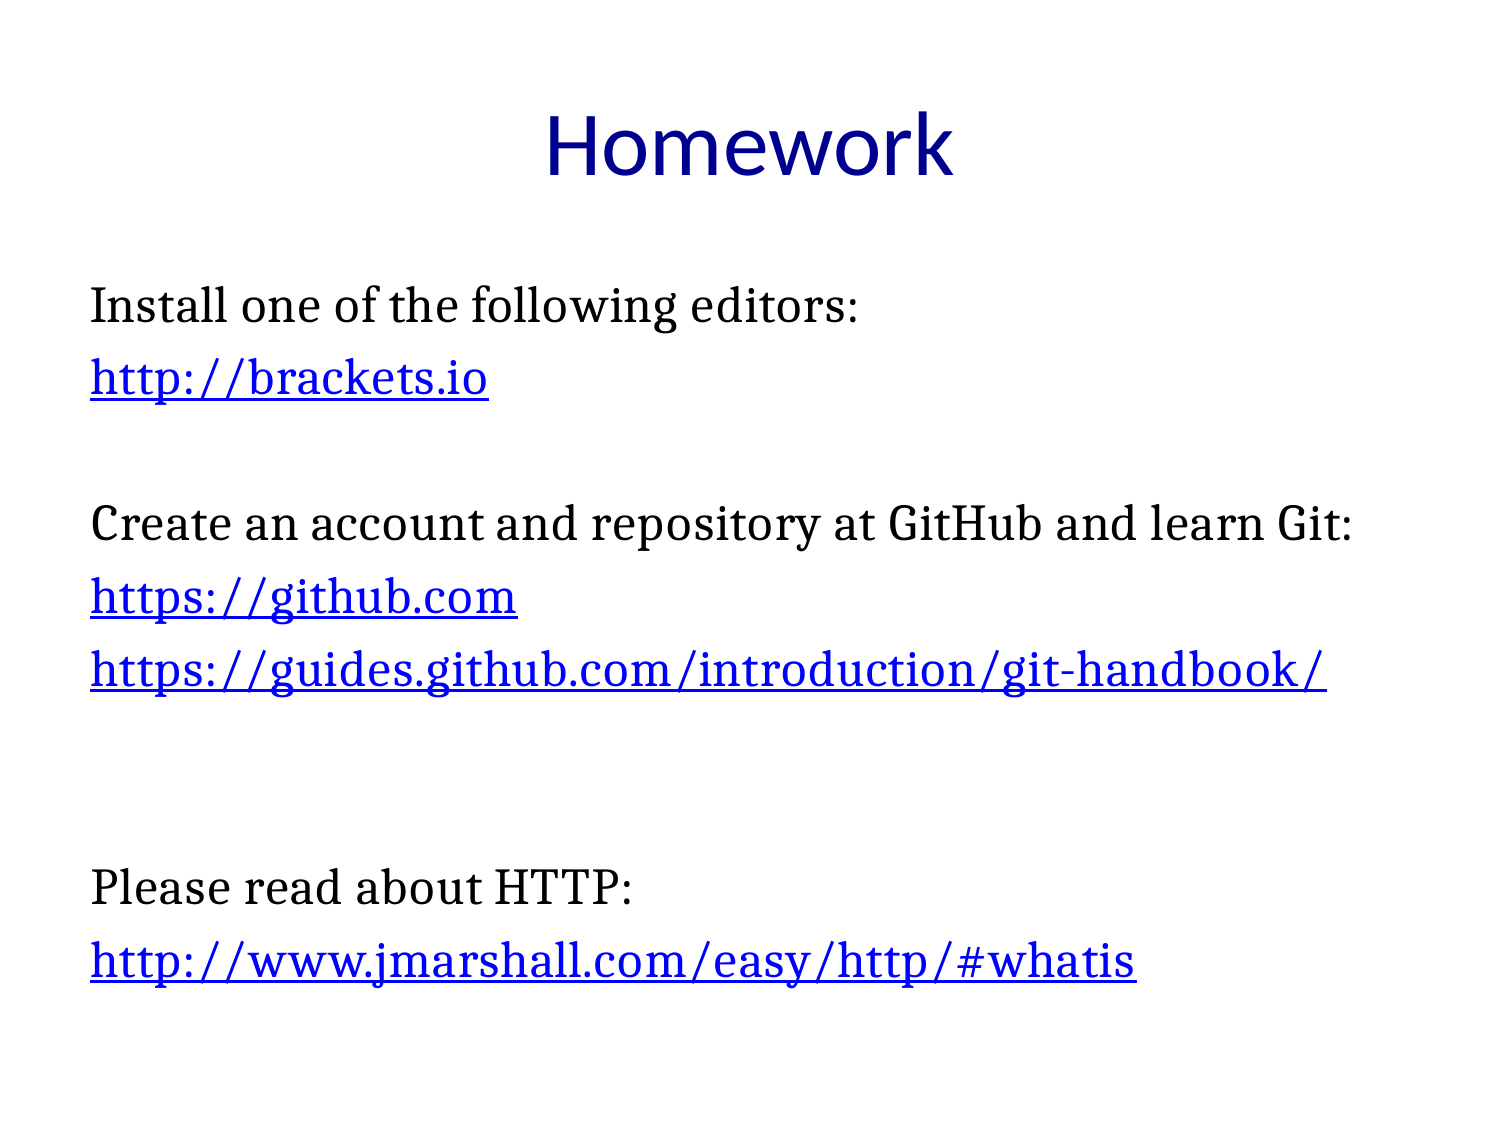

# Homework
Install one of the following editors:
http://brackets.io

Create an account and repository at GitHub and learn Git:
https://github.com
https://guides.github.com/introduction/git-handbook/

Please read about HTTP:
http://www.jmarshall.com/easy/http/#whatis